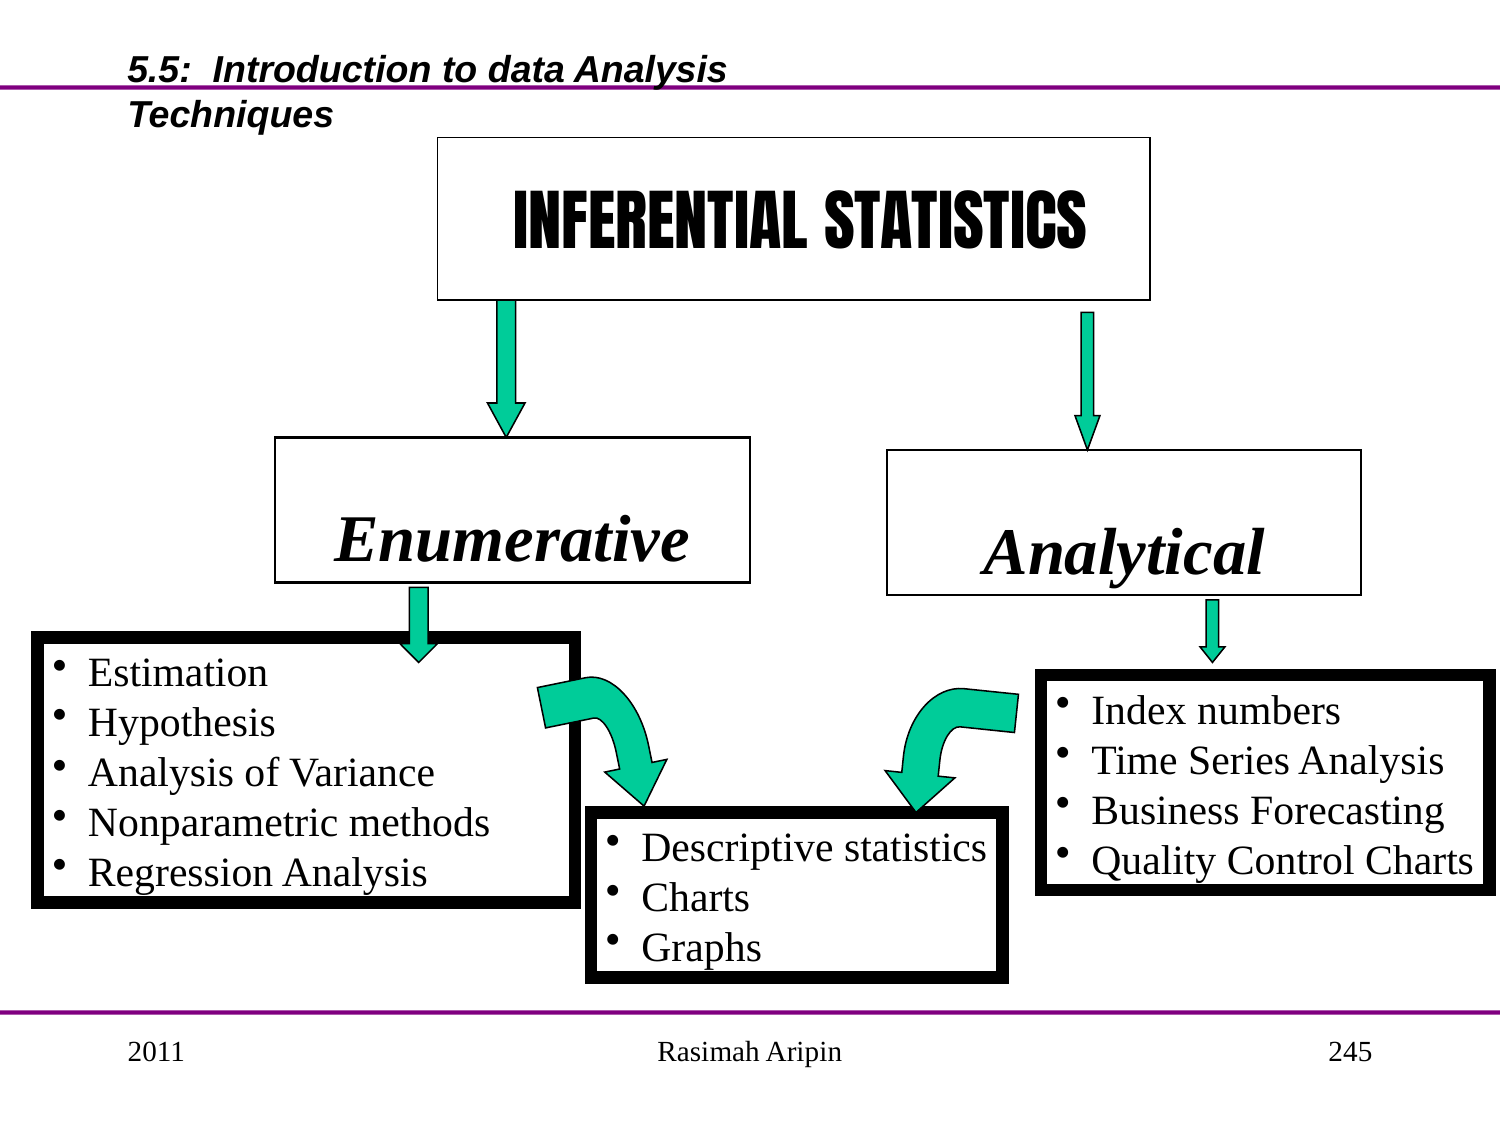

5.5:  Introduction to data Analysis Techniques

INFERENTIAL STATISTICS
#

Enumerative

Analytical

Estimation
Hypothesis
Analysis of Variance
Nonparametric methods
Regression Analysis
Index numbers
Time Series Analysis
Business Forecasting
Quality Control Charts

Descriptive statistics
Charts
Graphs
2011
Rasimah Aripin
245